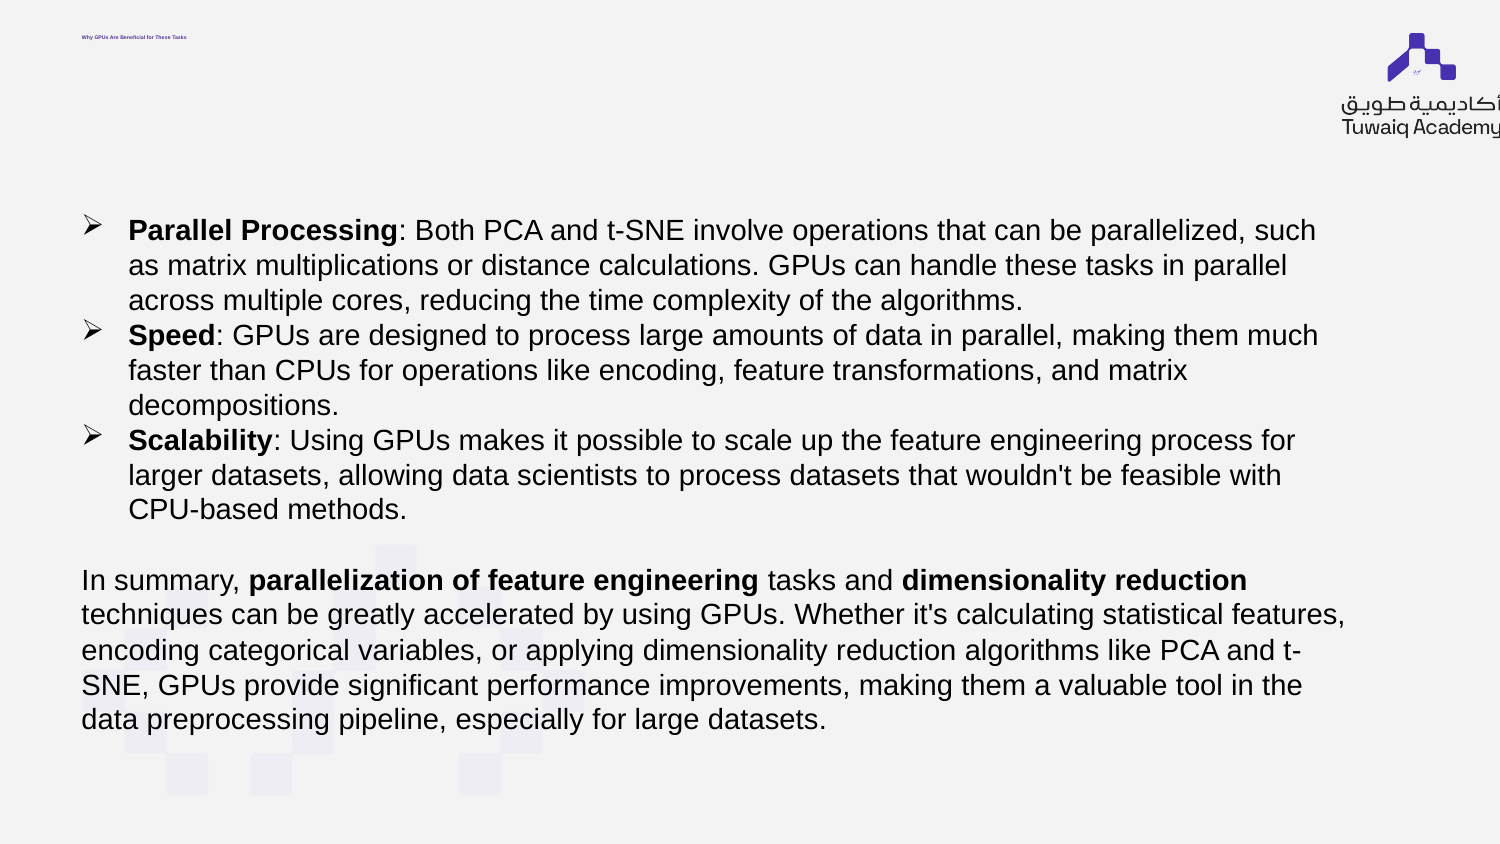

# Why GPUs Are Beneficial for These Tasks

Parallel Processing: Both PCA and t-SNE involve operations that can be parallelized, such as matrix multiplications or distance calculations. GPUs can handle these tasks in parallel across multiple cores, reducing the time complexity of the algorithms.
Speed: GPUs are designed to process large amounts of data in parallel, making them much faster than CPUs for operations like encoding, feature transformations, and matrix decompositions.
Scalability: Using GPUs makes it possible to scale up the feature engineering process for larger datasets, allowing data scientists to process datasets that wouldn't be feasible with CPU-based methods.

In summary, parallelization of feature engineering tasks and dimensionality reduction techniques can be greatly accelerated by using GPUs. Whether it's calculating statistical features, encoding categorical variables, or applying dimensionality reduction algorithms like PCA and t-SNE, GPUs provide significant performance improvements, making them a valuable tool in the data preprocessing pipeline, especially for large datasets.